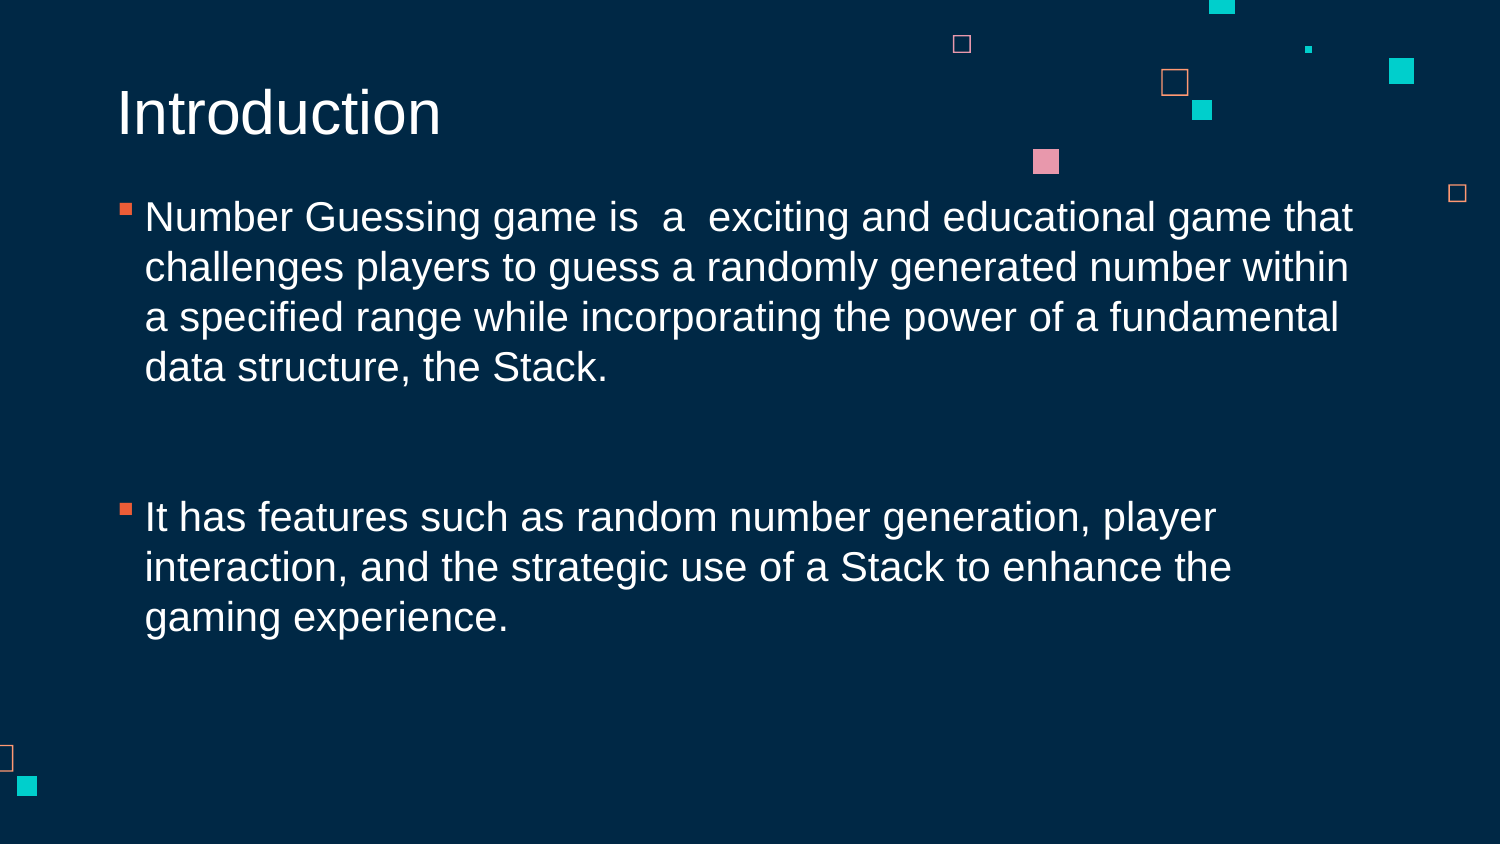

# Introduction
Number Guessing game is  a  exciting and educational game that challenges players to guess a randomly generated number within a specified range while incorporating the power of a fundamental data structure, the Stack.

It has features such as random number generation, player interaction, and the strategic use of a Stack to enhance the gaming experience.